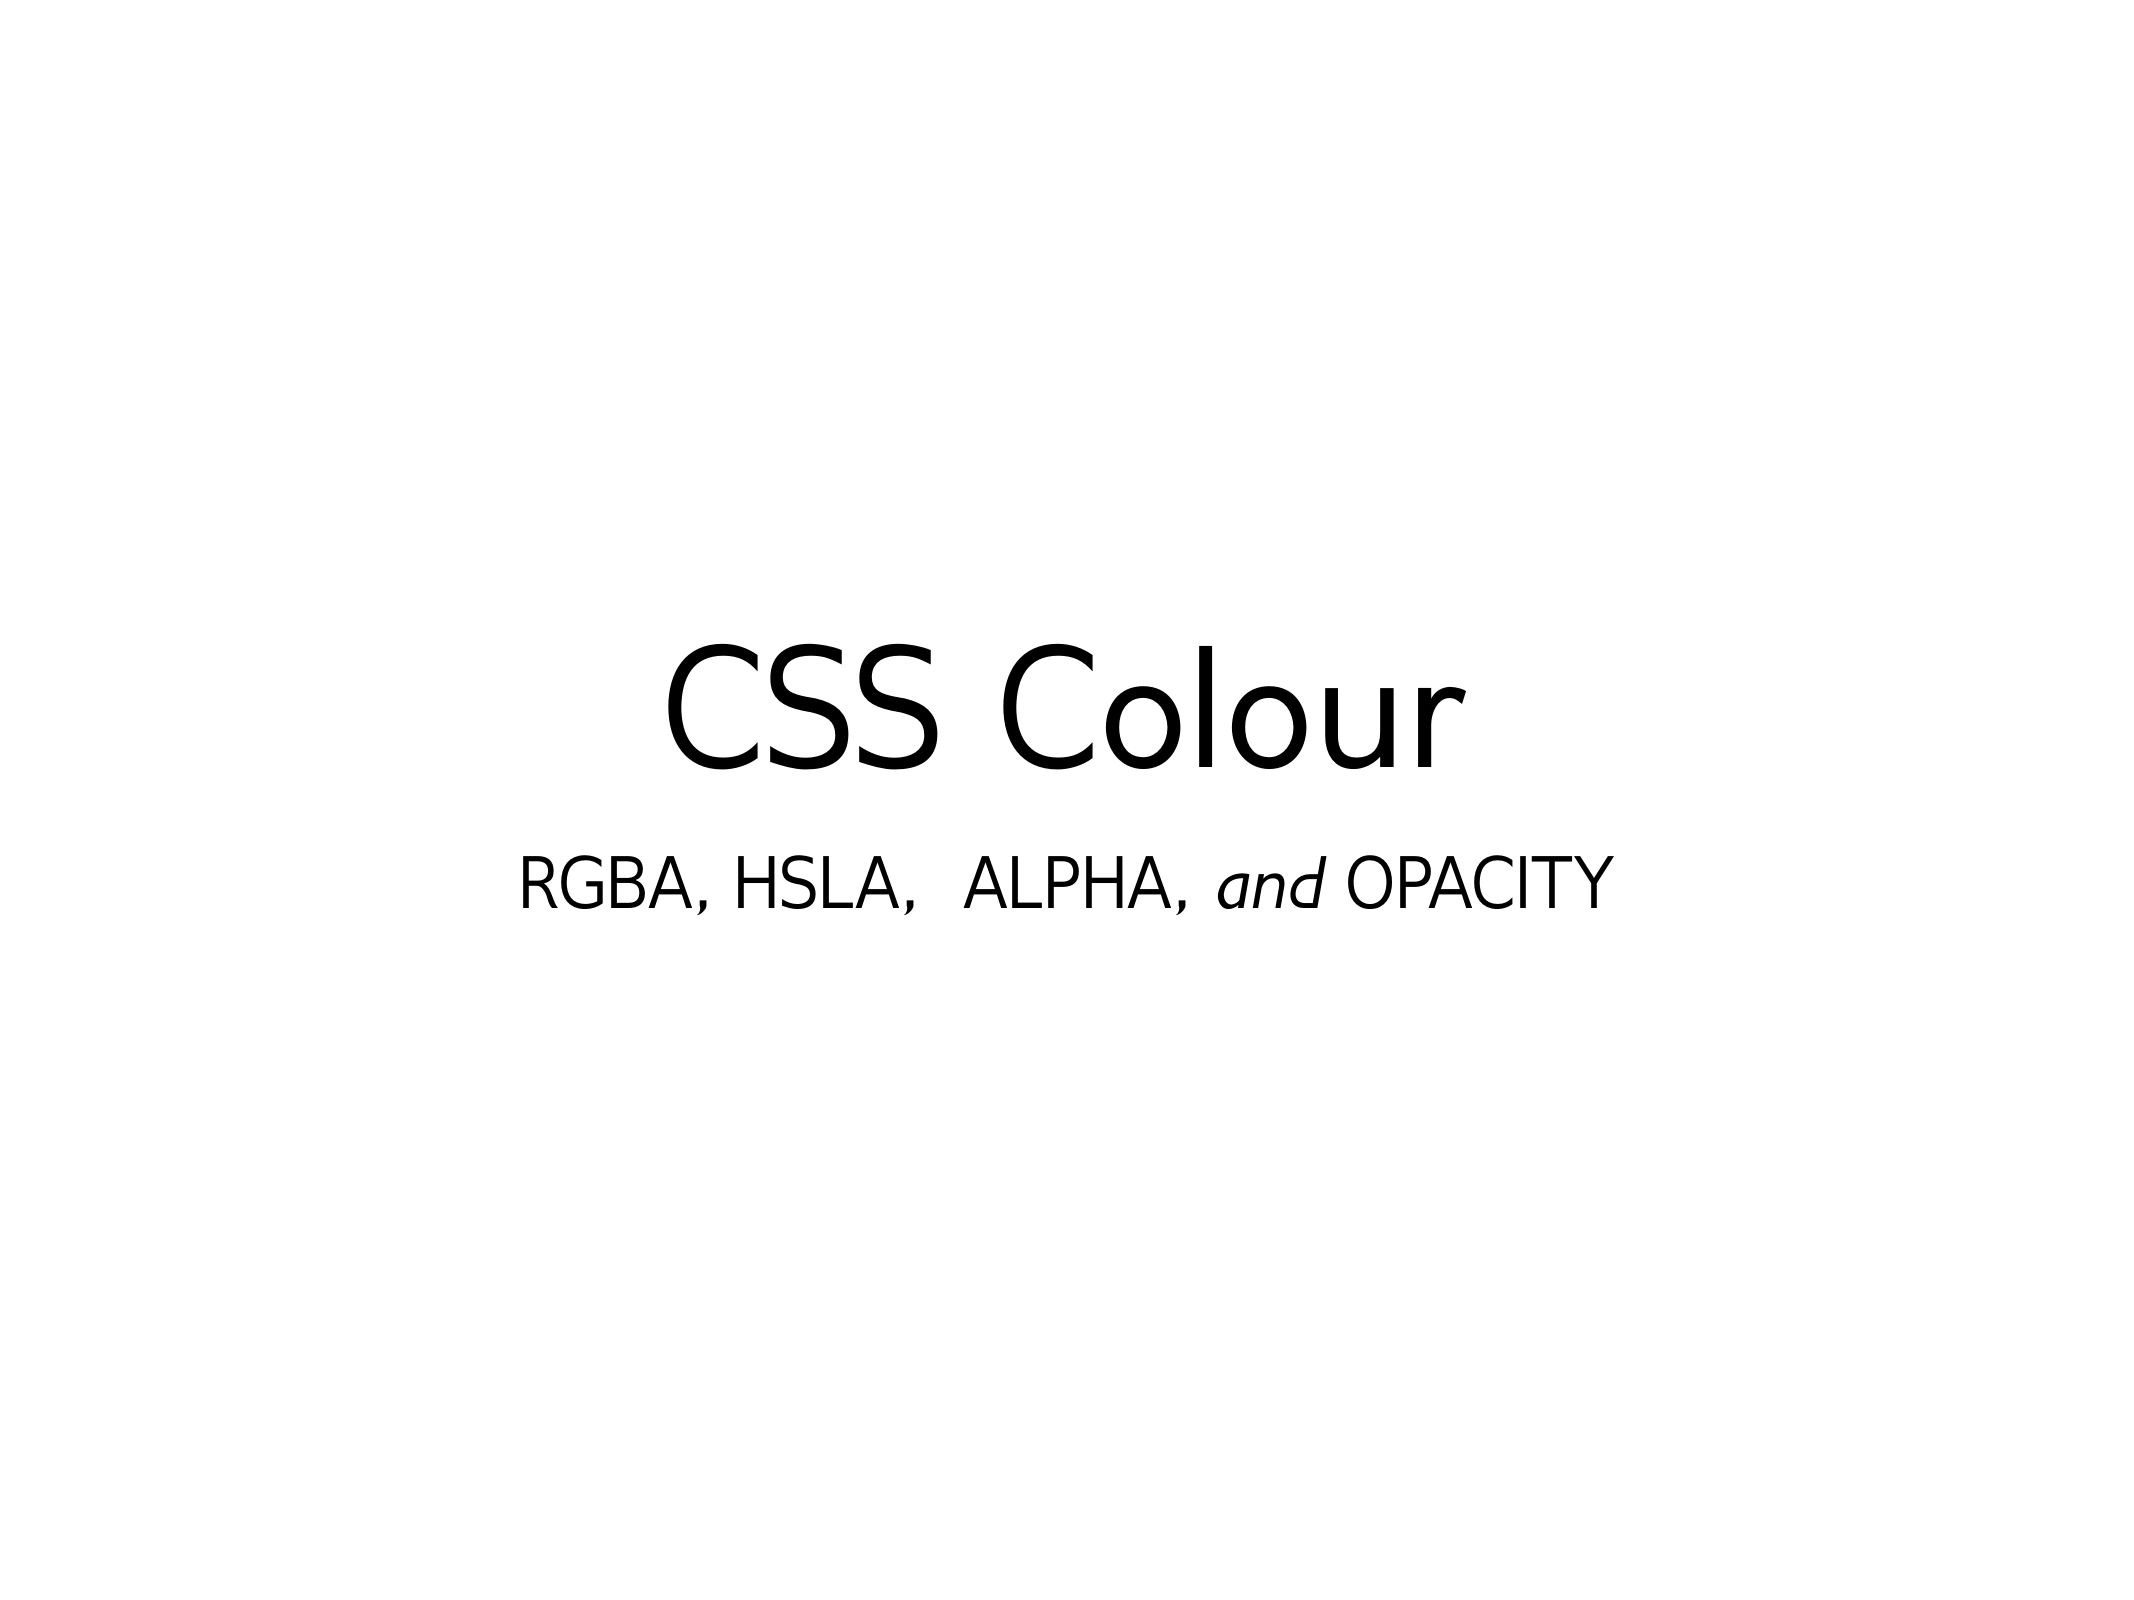

# CSS Colour
RGBA, HSLA,  ALPHA, and OPACITY